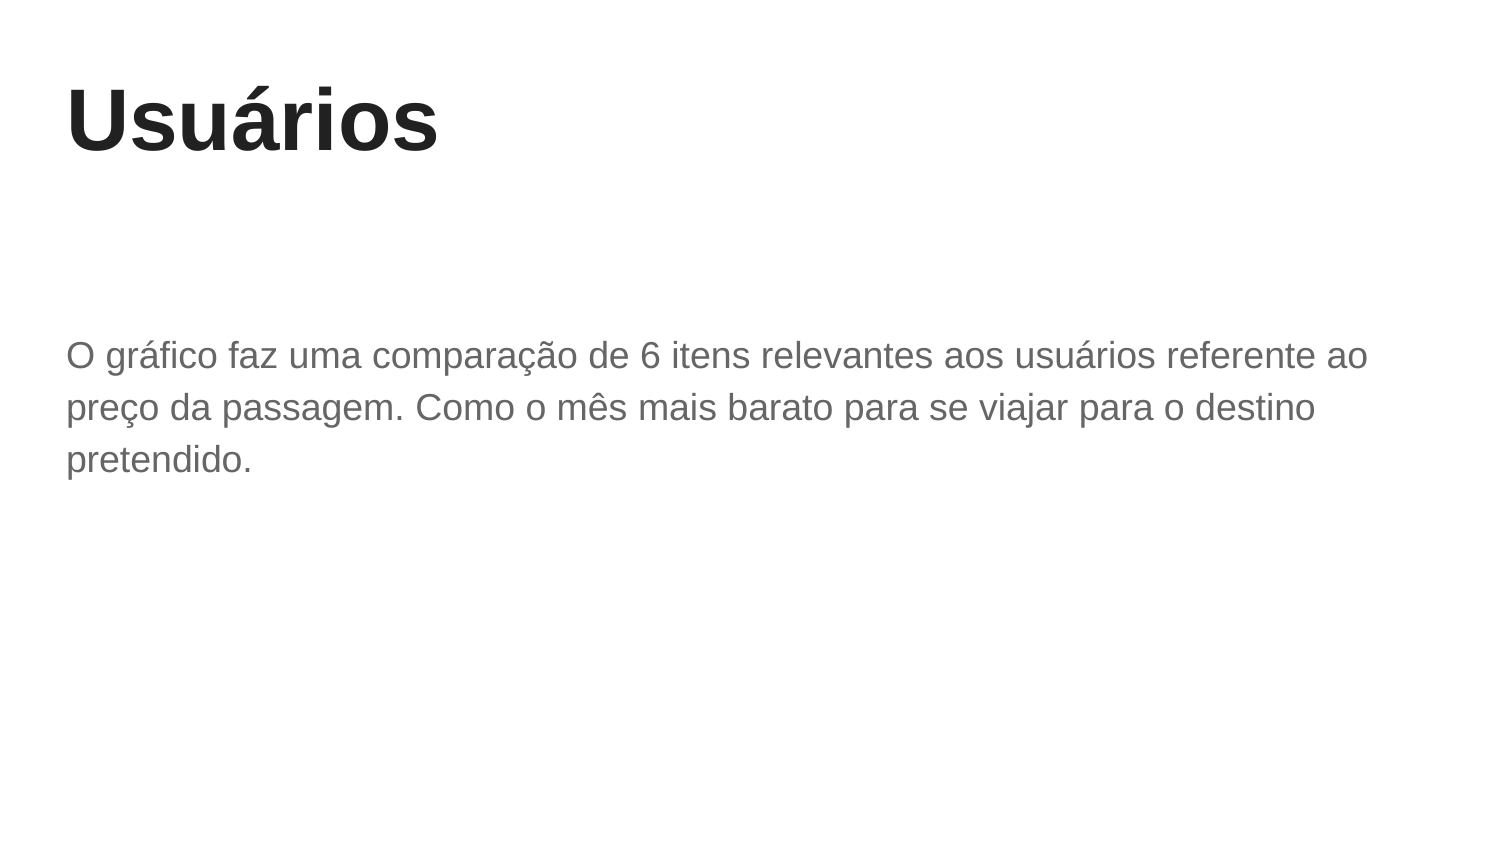

# Usuários
O gráfico faz uma comparação de 6 itens relevantes aos usuários referente ao preço da passagem. Como o mês mais barato para se viajar para o destino pretendido.